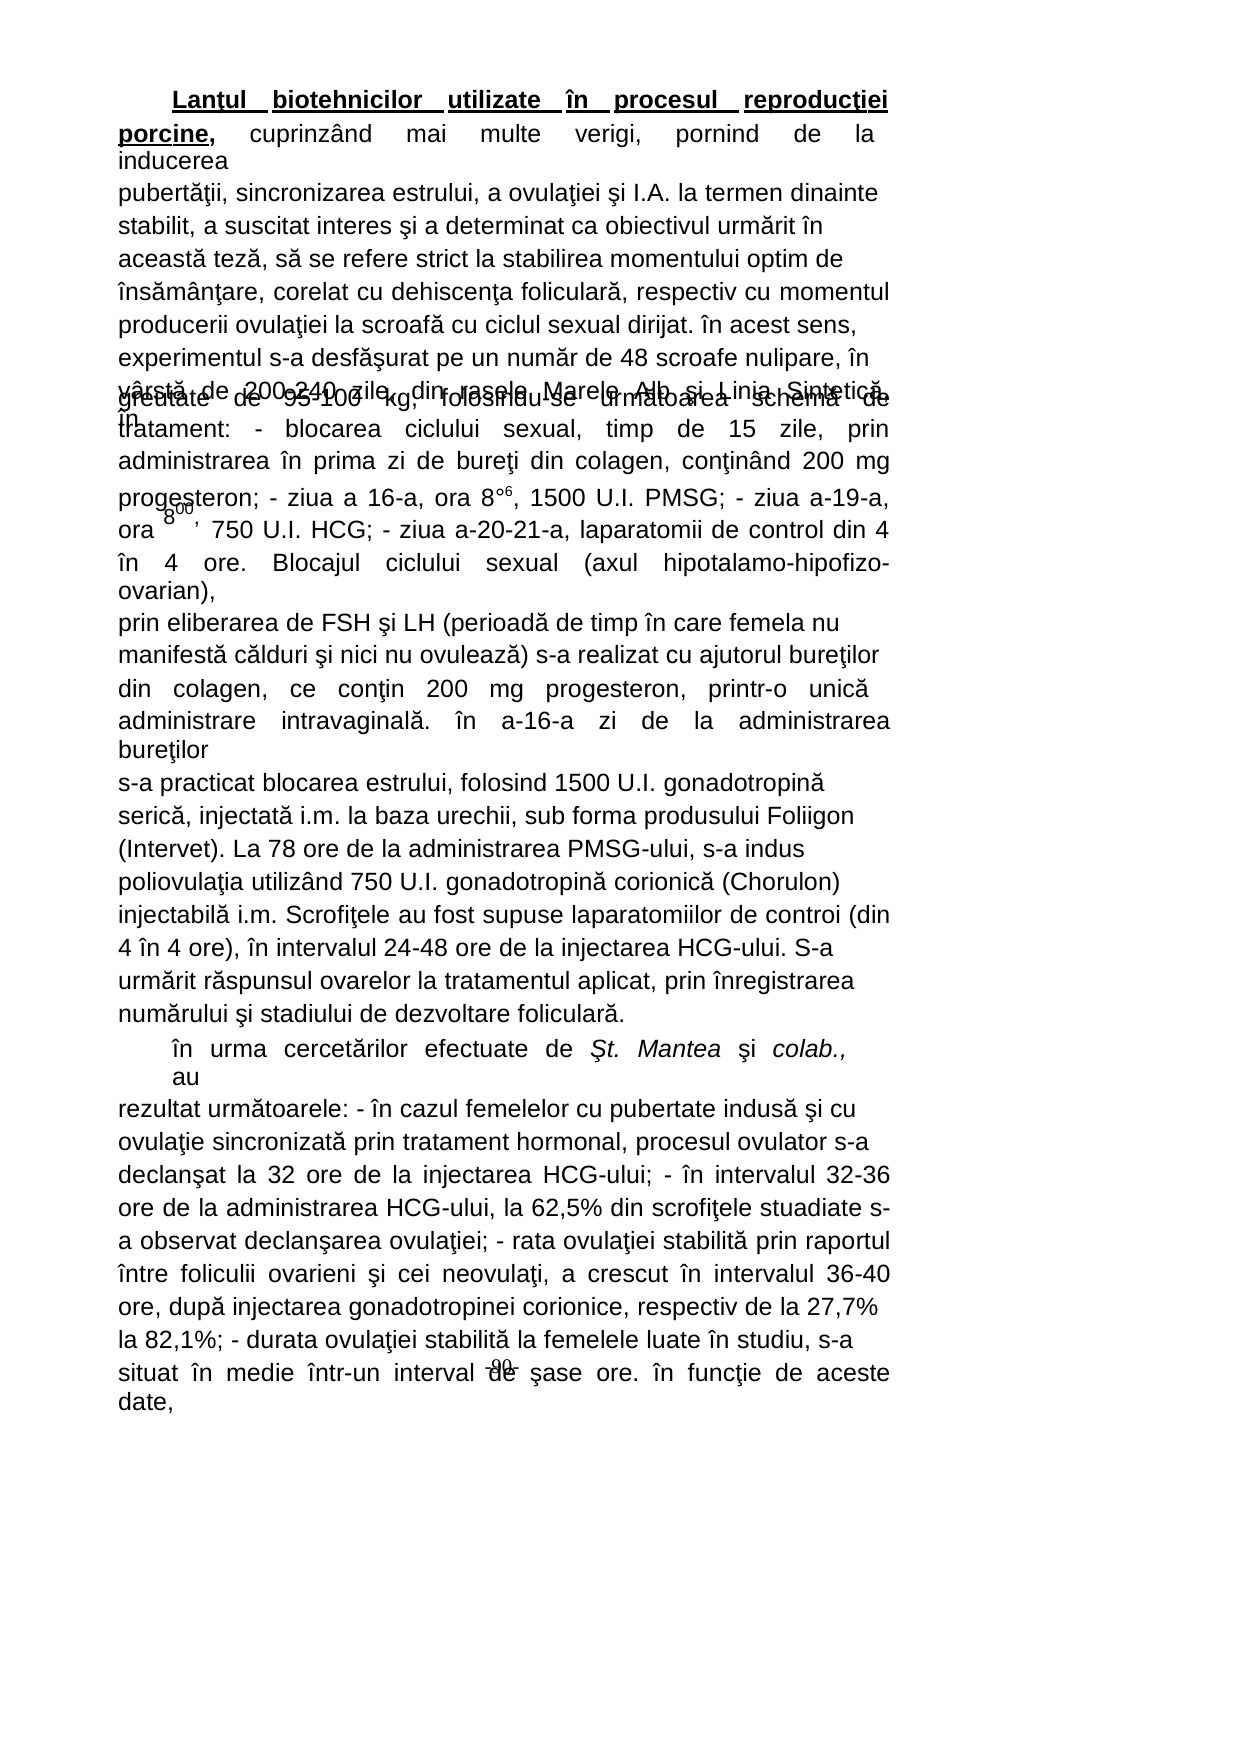

Lanţul   biotehnicilor   utilizate   în   procesul   reproducţiei
porcine,  cuprinzând  mai  multe  verigi,  pornind  de  la  inducerea
pubertăţii, sincronizarea estrului, a ovulaţiei şi I.A. la termen dinainte
stabilit, a suscitat interes şi a determinat ca obiectivul urmărit în
această teză, să se refere strict la stabilirea momentului optim de
însămânţare, corelat cu dehiscenţa foliculară, respectiv cu momentul
producerii ovulaţiei la scroafă cu ciclul sexual dirijat. în acest sens,
experimentul s-a desfăşurat pe un număr de 48 scroafe nulipare, în
vârstă de 200-240 zile, din rasele Marele Alb şi Linia Sintetică, în
greutate   de
tratament:   -
administrarea
95-100   kg,   folosindu-se   următoarea   schemă   de
blocarea   ciclului   sexual,   timp   de   15   zile,   prin
în prima zi de bureţi din colagen, conţinând 200 mg
progesteron; - ziua a 16-a, ora 8°6, 1500 U.I. PMSG; - ziua a-19-a,
800,
ora
750 U.I. HCG; - ziua a-20-21-a, laparatomii de control din 4
în 4 ore. Blocajul ciclului sexual (axul hipotalamo-hipofizo-ovarian),
prin eliberarea de FSH şi LH (perioadă de timp în care femela nu
manifestă călduri şi nici nu ovulează) s-a realizat cu ajutorul bureţilor
din   colagen,   ce   conţin   200   mg   progesteron,   printr-o   unică
administrare intravaginală. în a-16-a zi de la administrarea bureţilor
s-a practicat blocarea estrului, folosind 1500 U.I. gonadotropină
serică, injectată i.m. la baza urechii, sub forma produsului Foliigon
(Intervet). La 78 ore de la administrarea PMSG-ului, s-a indus
poliovulaţia utilizând 750 U.I. gonadotropină corionică (Chorulon)
injectabilă i.m. Scrofiţele au fost supuse laparatomiilor de controi (din
4 în 4 ore), în intervalul 24-48 ore de la injectarea HCG-ului. S-a
urmărit răspunsul ovarelor la tratamentul aplicat, prin înregistrarea
numărului şi stadiului de dezvoltare foliculară.
în  urma  cercetărilor  efectuate  de  Şt.  Mantea  şi  colab.,  au
rezultat următoarele: - în cazul femelelor cu pubertate indusă şi cu
ovulaţie sincronizată prin tratament hormonal, procesul ovulator s-a
declanşat la 32 ore de la injectarea HCG-ului; - în intervalul 32-36
ore de la administrarea HCG-ului, la 62,5% din scrofiţele stuadiate s-
a observat declanşarea ovulaţiei; - rata ovulaţiei stabilită prin raportul
între foliculii ovarieni şi cei neovulaţi, a crescut în intervalul 36-40
ore, după injectarea gonadotropinei corionice, respectiv de la 27,7%
la 82,1%; - durata ovulaţiei stabilită la femelele luate în studiu, s-a
situat în medie într-un interval de şase ore. în funcţie de aceste date,
-90-